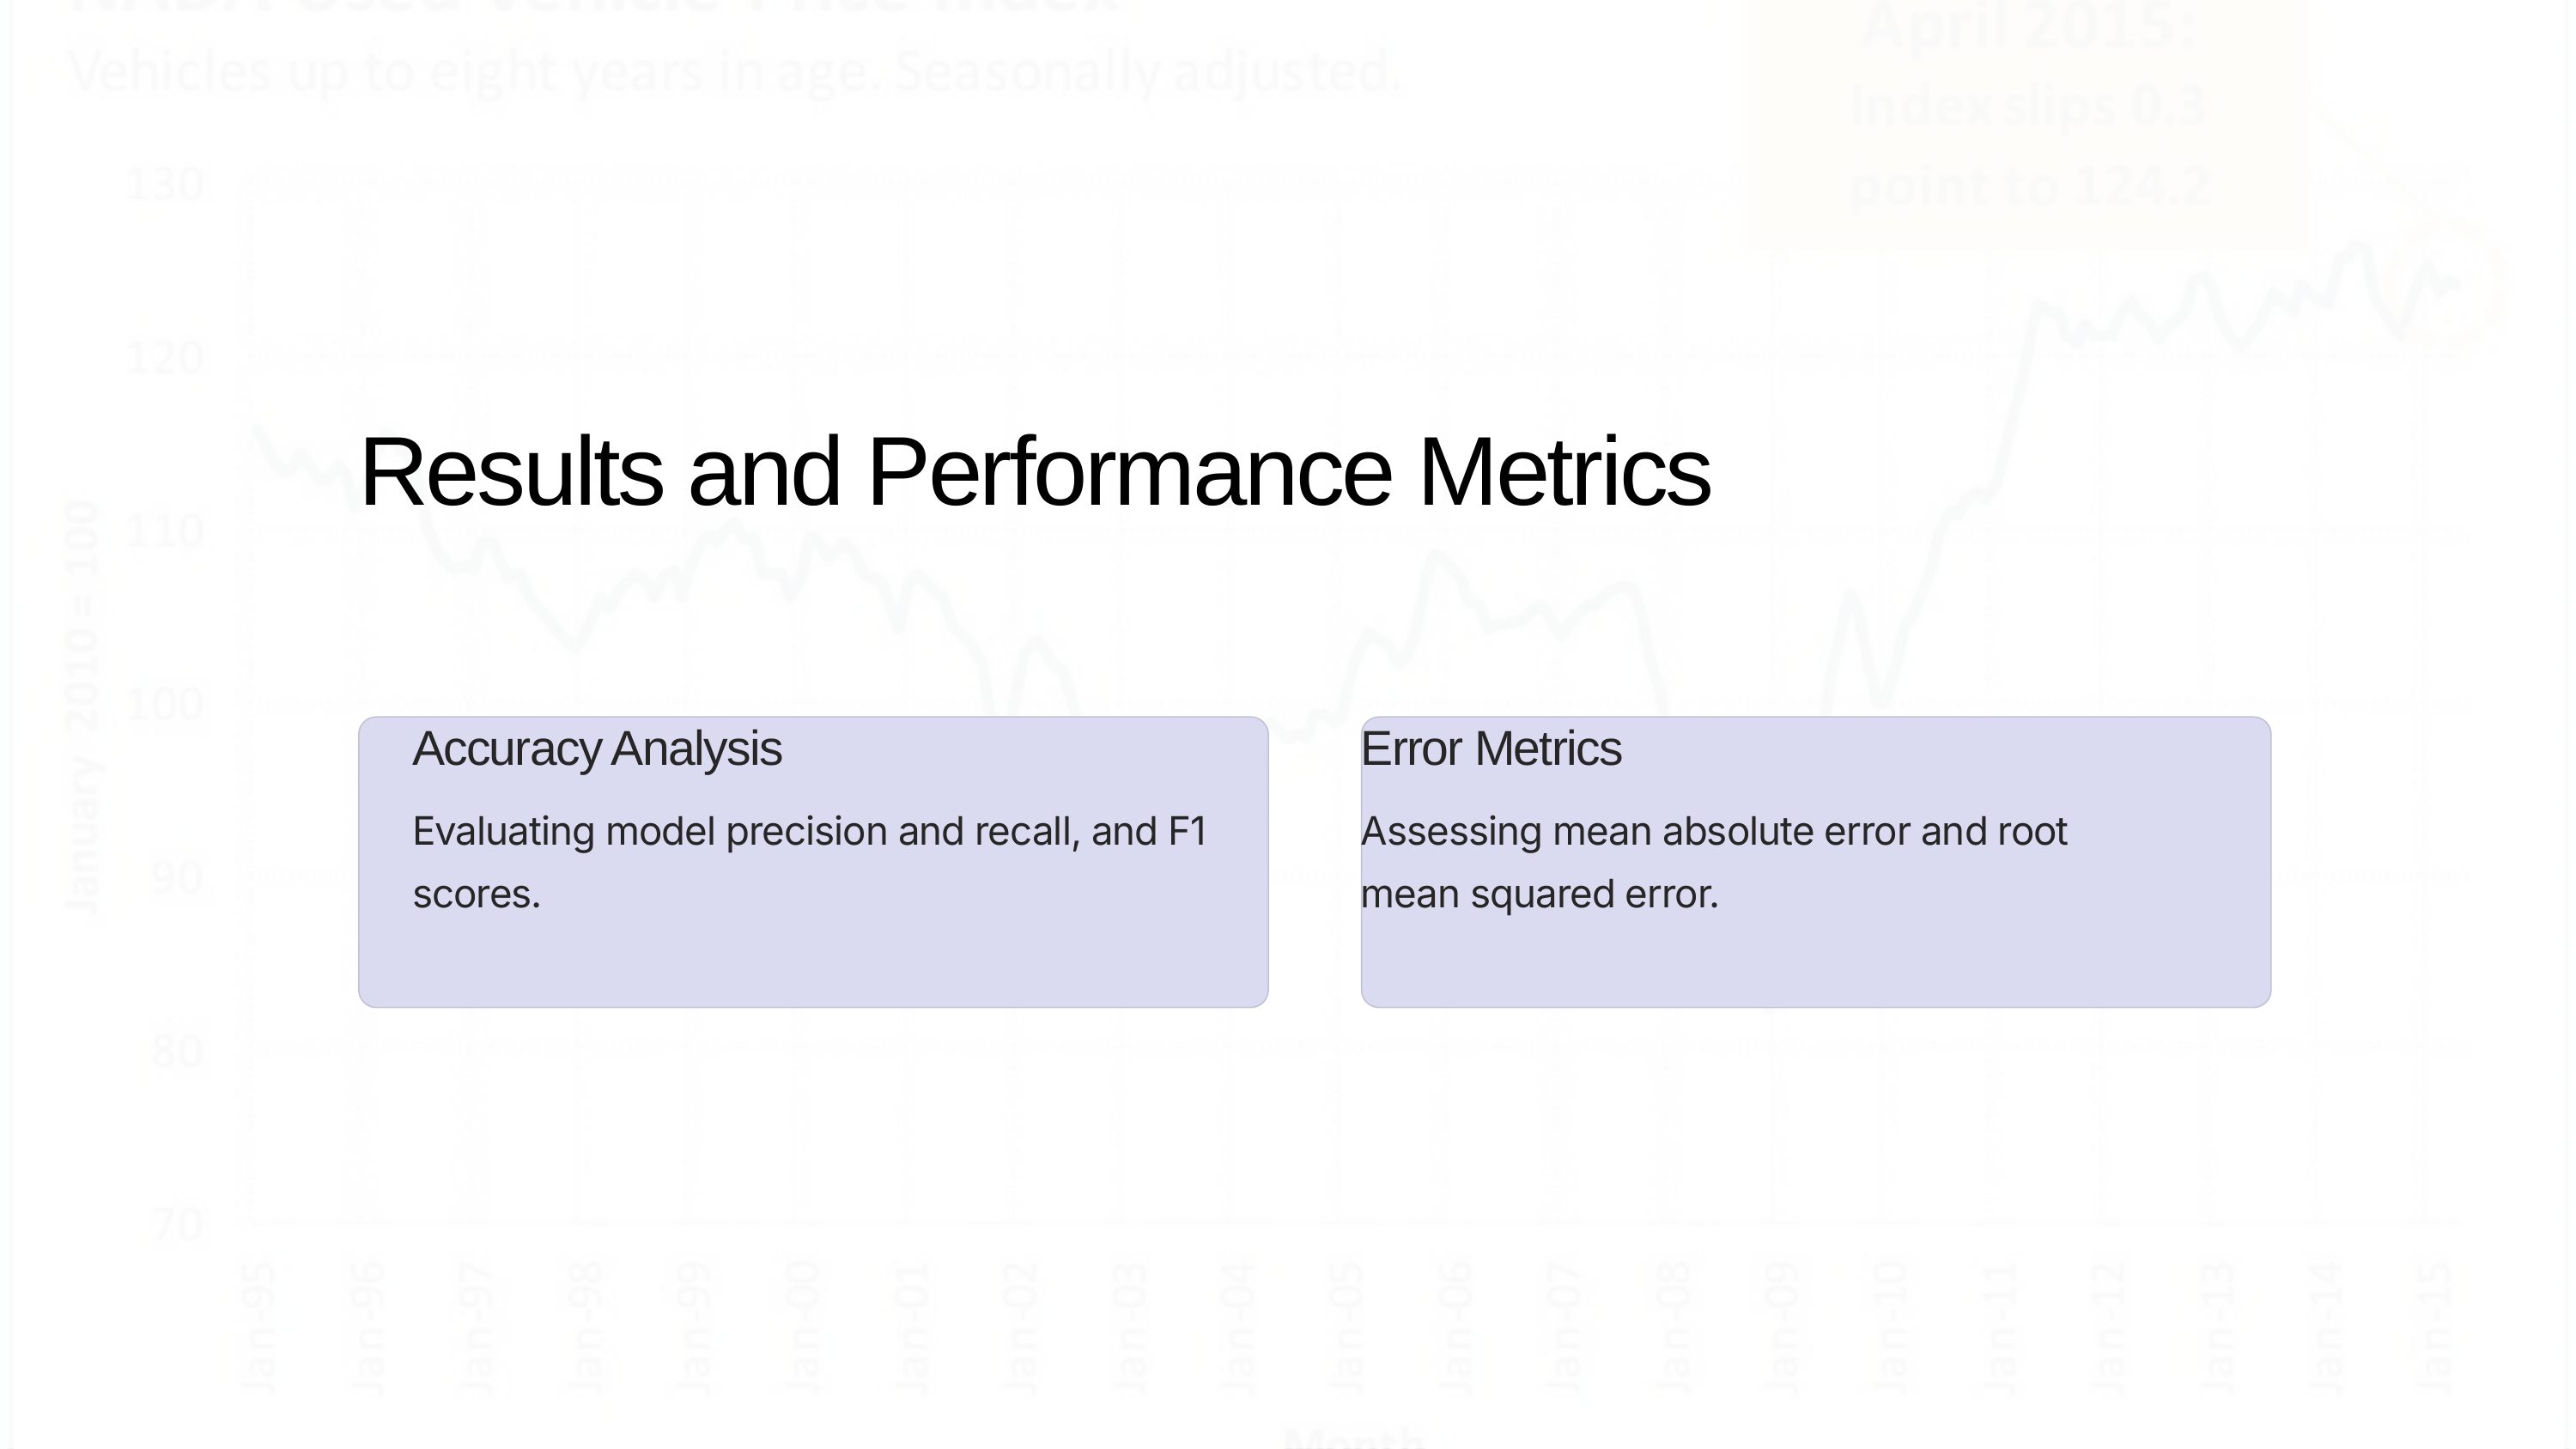

Results and Performance Metrics
Accuracy Analysis
Error Metrics

Evaluating model precision and recall, and F1 scores.
Assessing mean absolute error and root mean squared error.